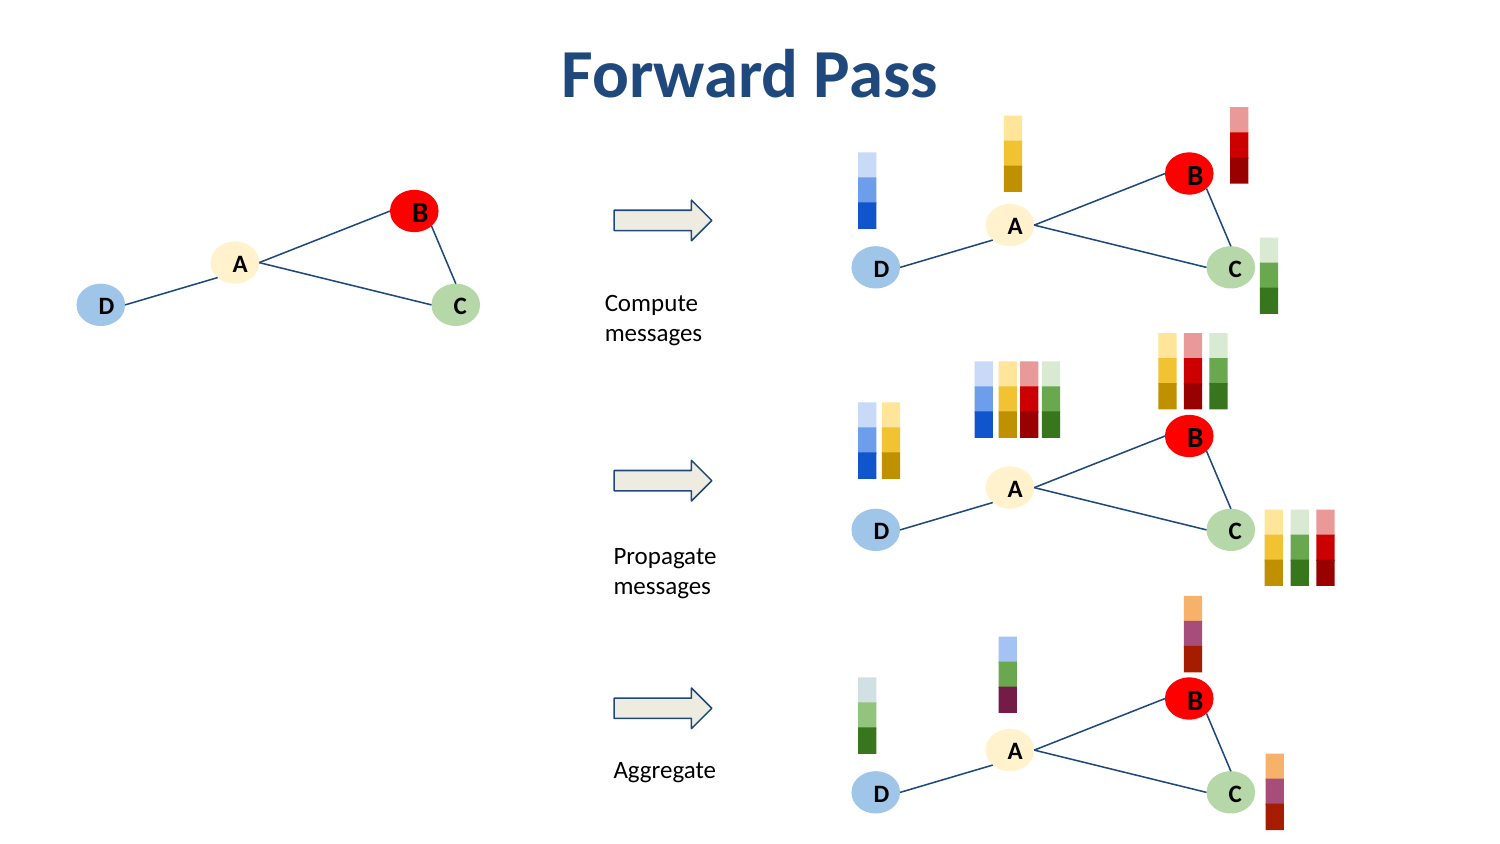

# Forward Pass

B
A
D
C

B
A
D
C

Compute messages

B
A
D
C

Propagate messages

B
A
D
C

Aggregate